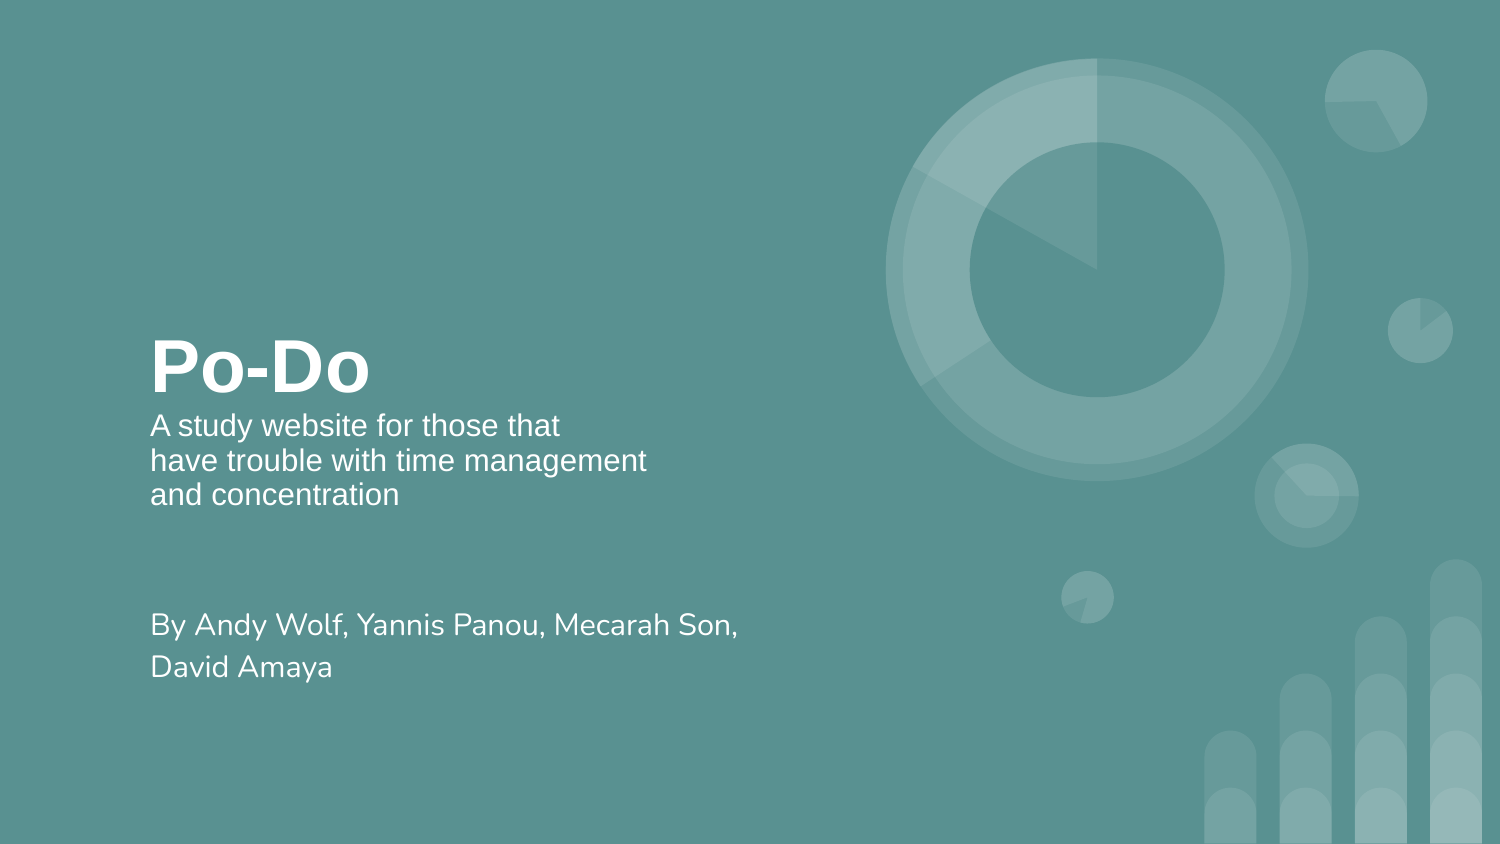

# Po-Do
A study website for those that
have trouble with time management
and concentration
By Andy Wolf, Yannis Panou, Mecarah Son, David Amaya